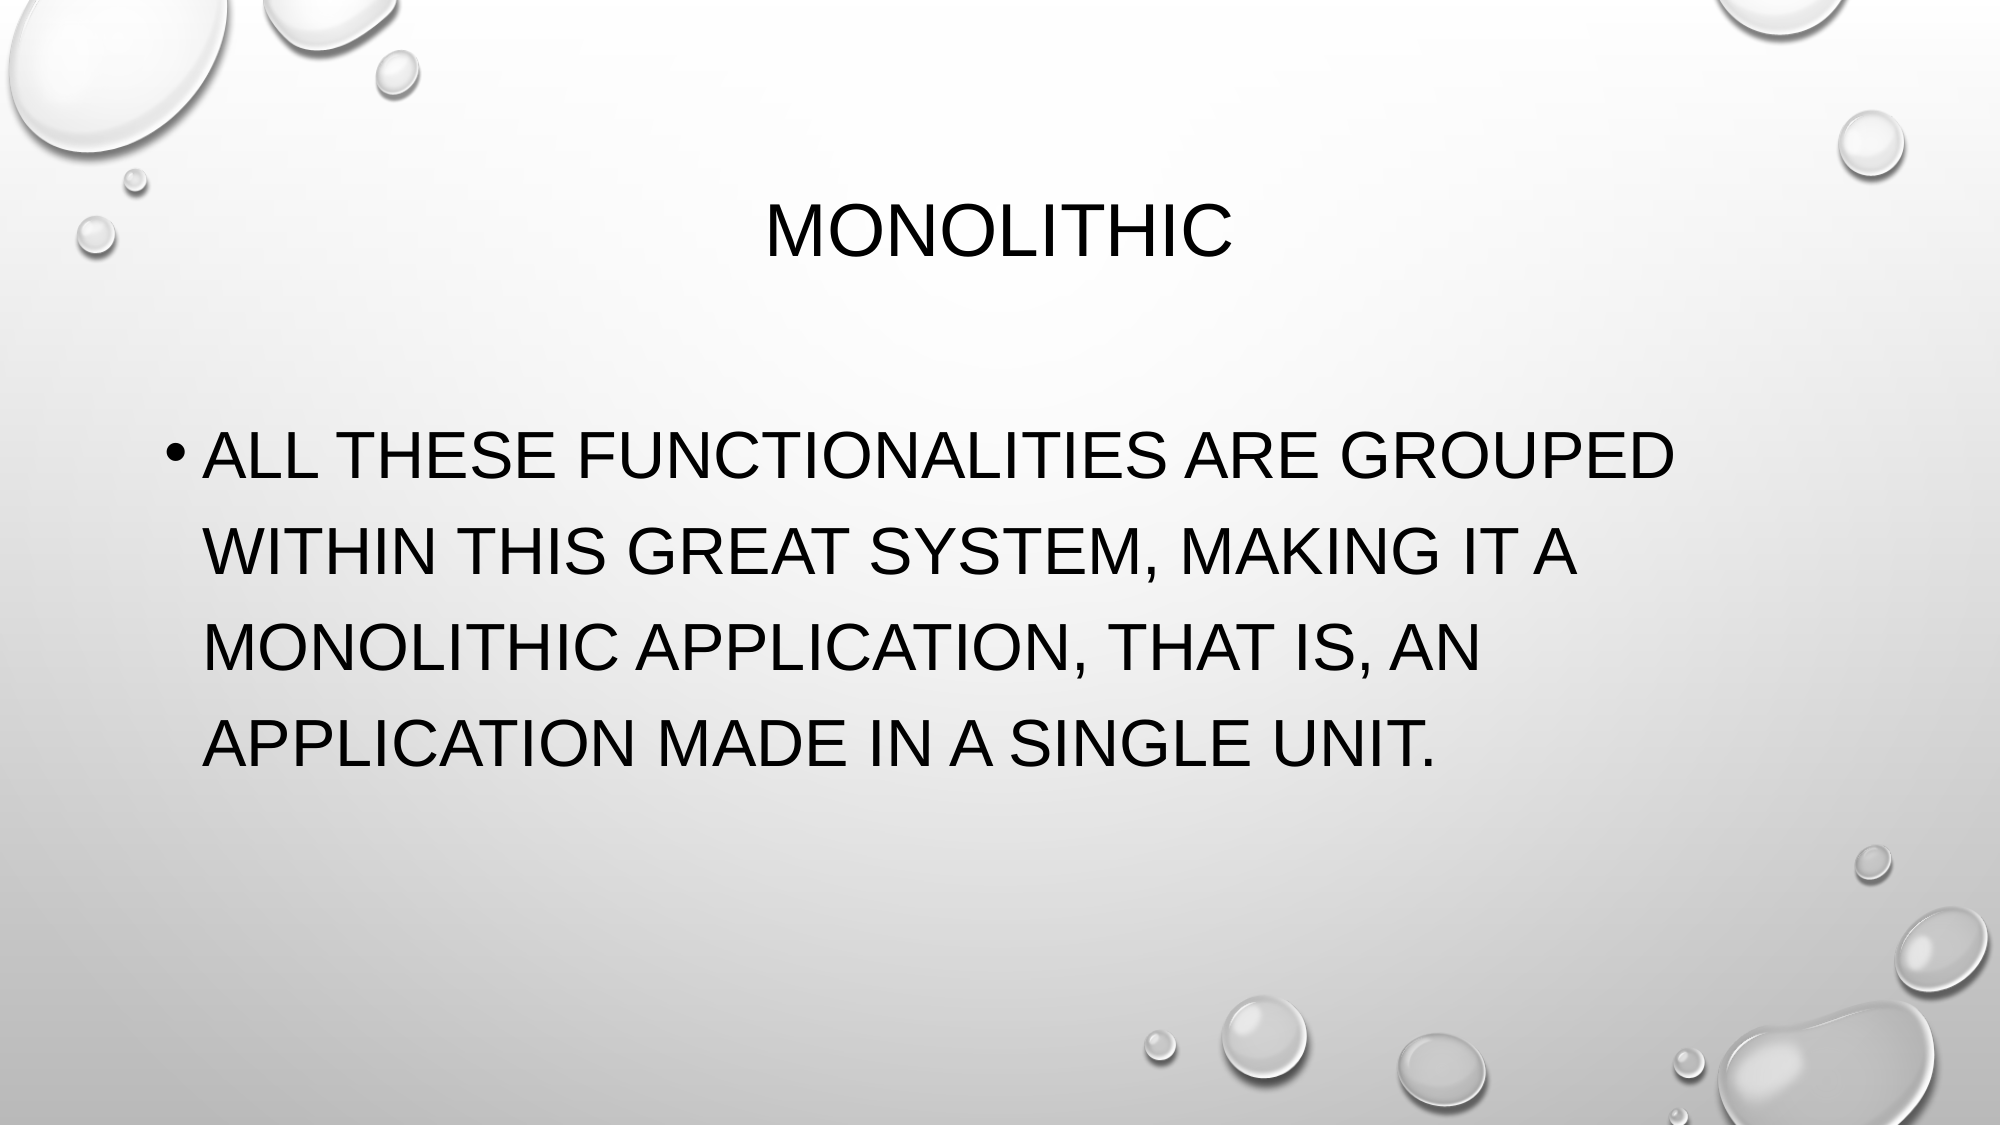

# Monolithic
All these functionalities are grouped within this great system, making it a monolithic application, that is, an application made in a single unit.